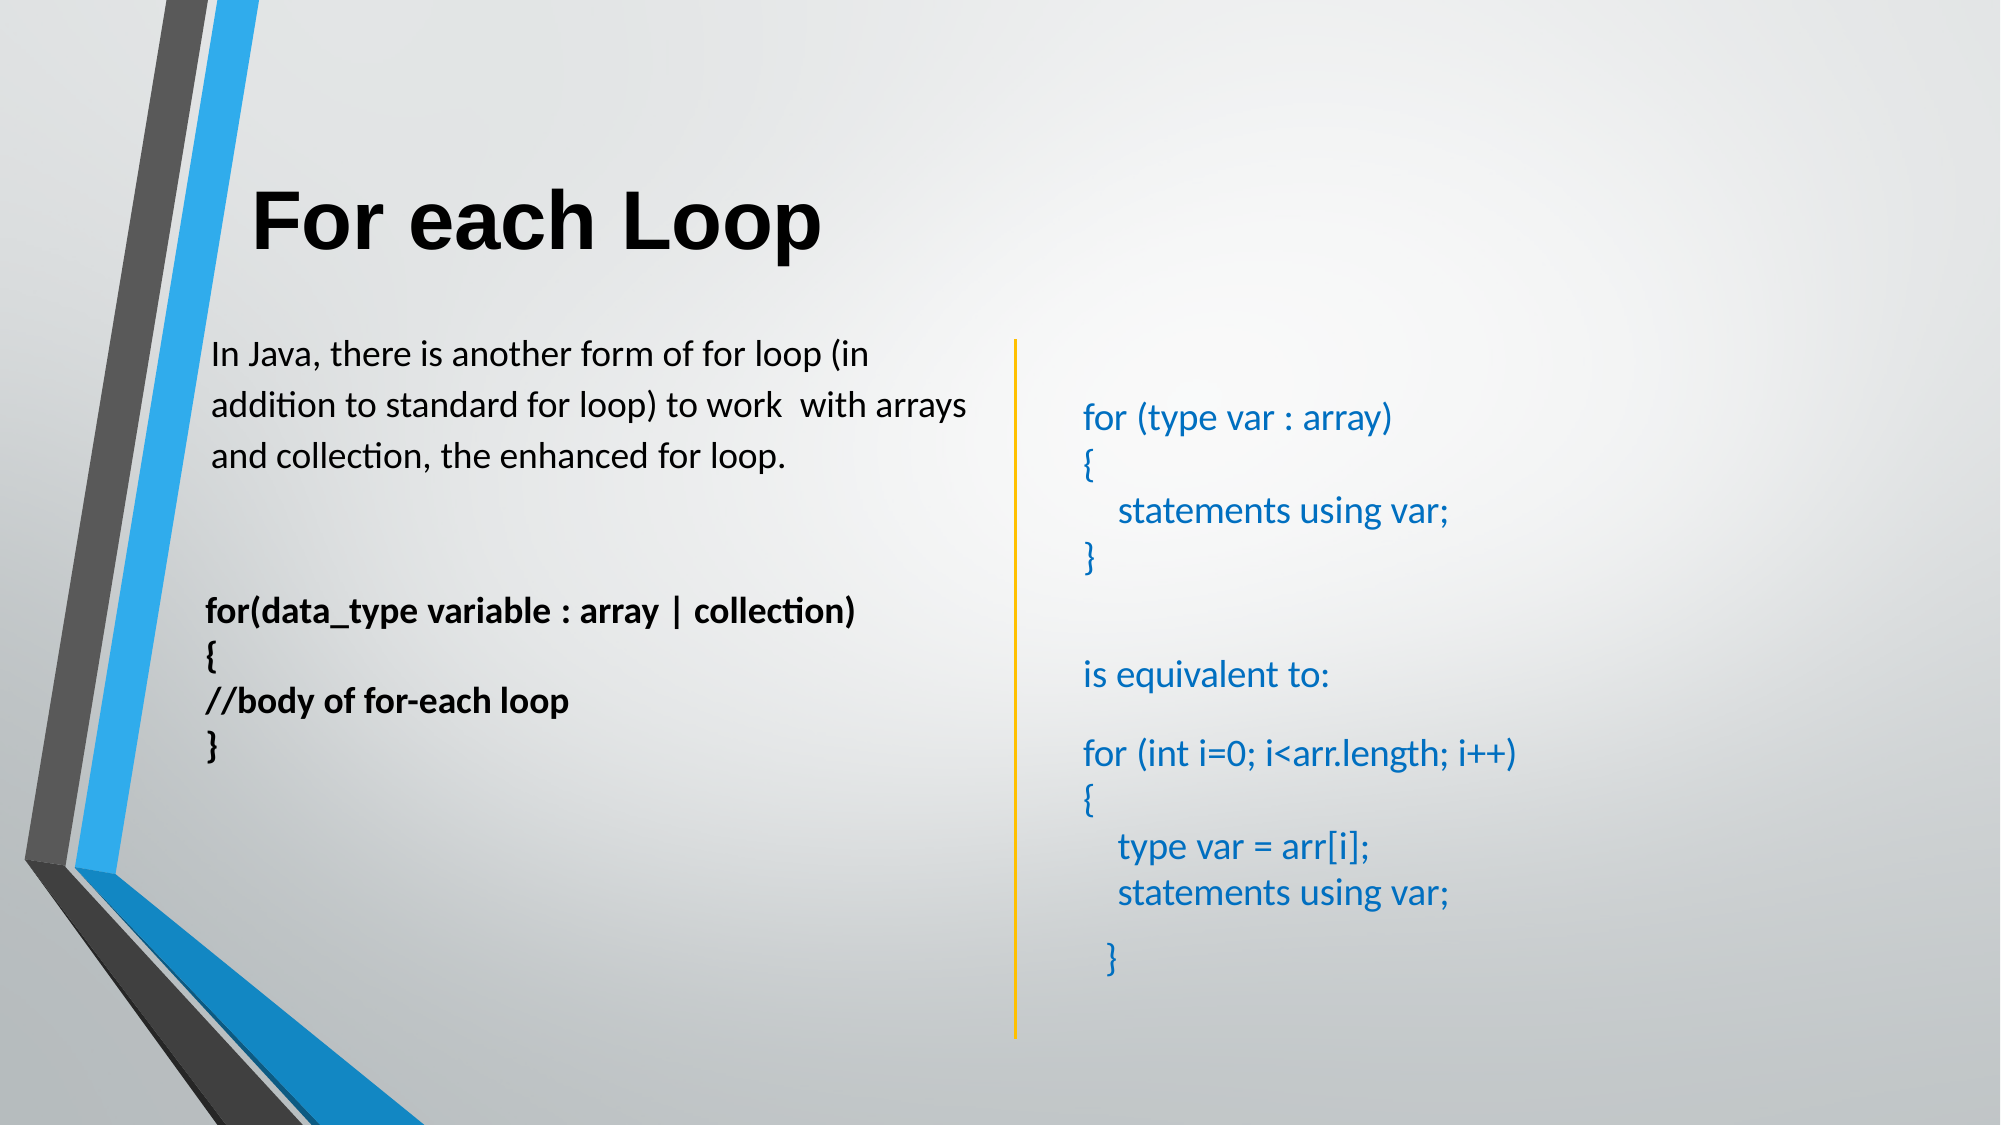

# For each Loop
In Java, there is another form of for loop (in addition to standard for loop) to work  with arrays and collection, the enhanced for loop.

for(data_type variable : array | collection)
{
//body of for-each loop
}

for (type var : array)
{
statements using var;
}
is equivalent to:
for (int i=0; i<arr.length; i++)
{
type var = arr[i];  statements using var;
}